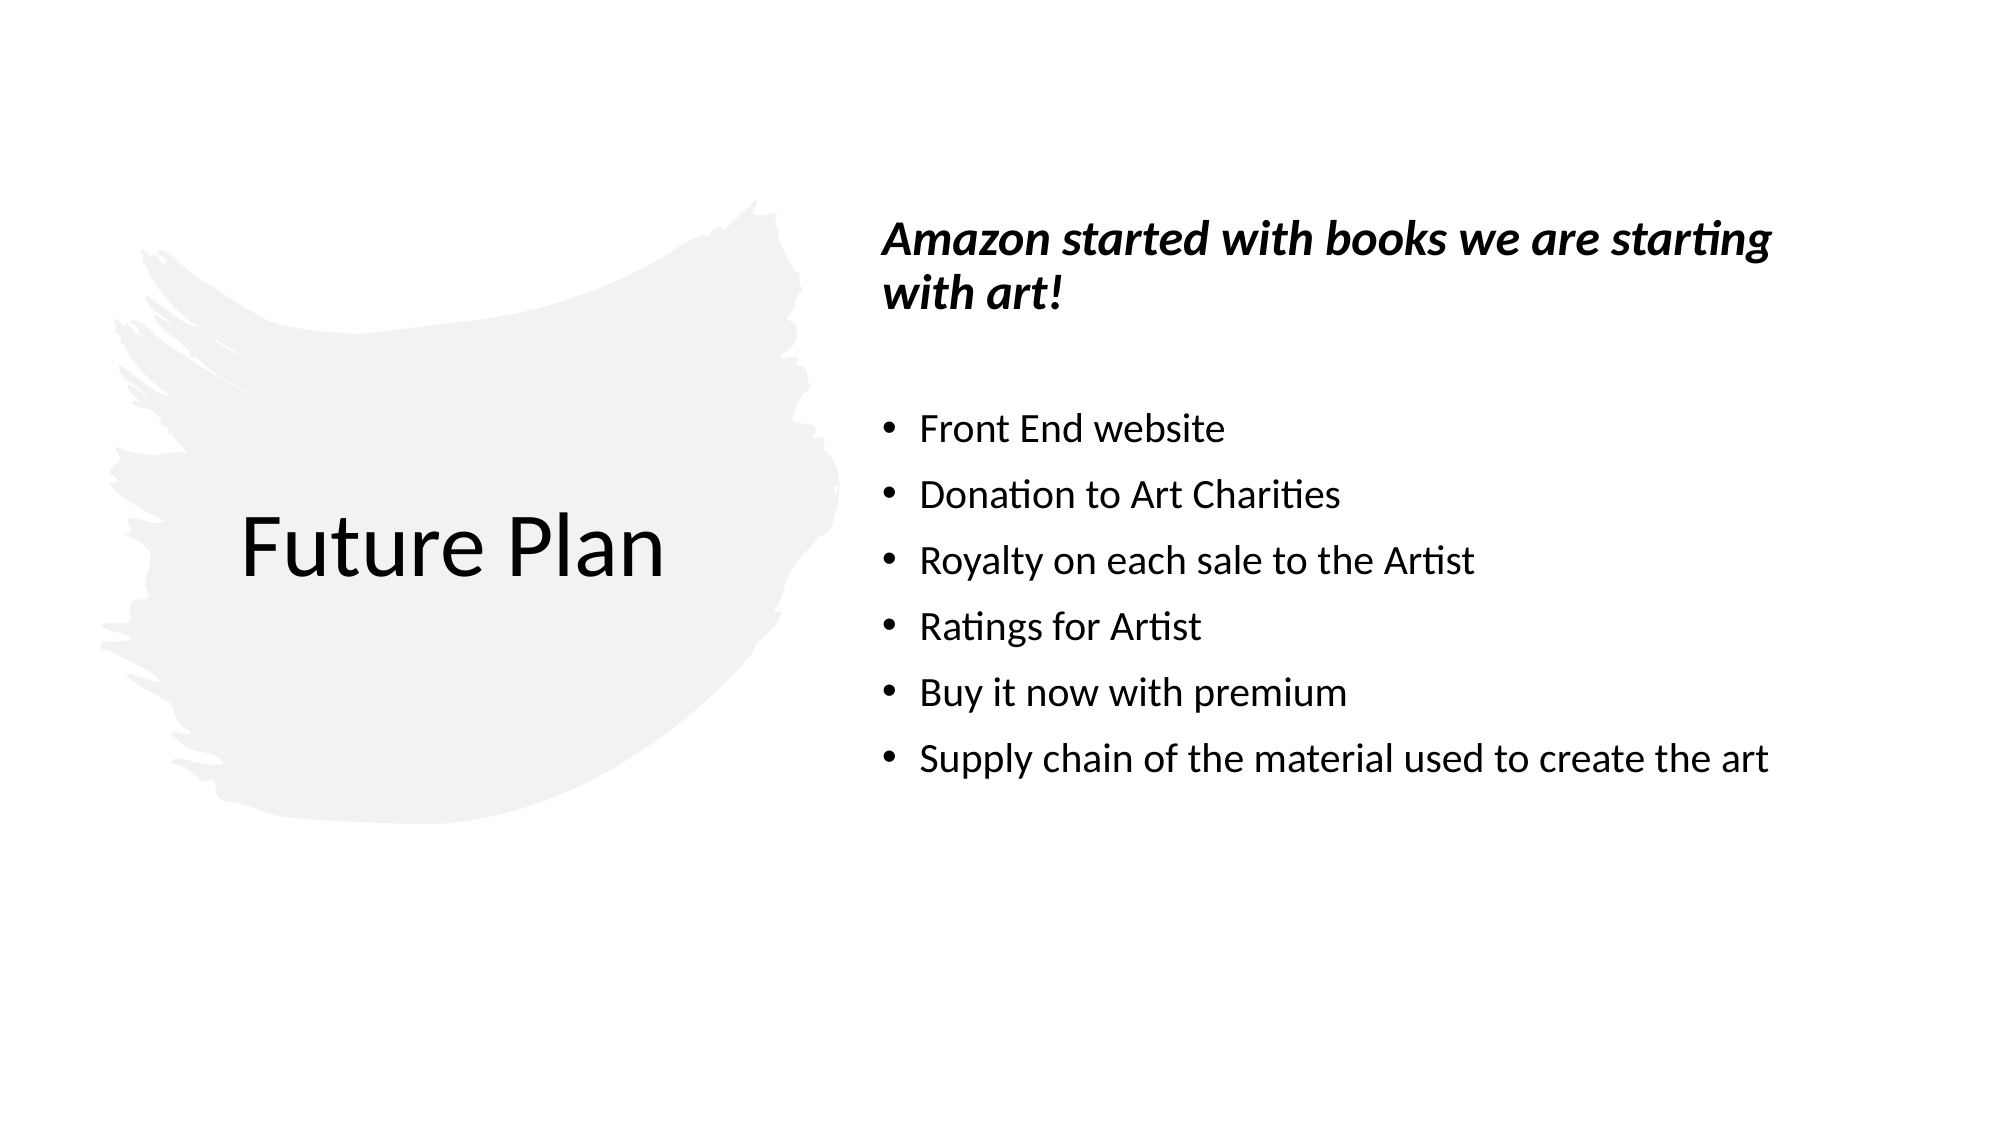

Amazon started with books we are starting with art!

Front End website
Donation to Art Charities
Royalty on each sale to the Artist
Ratings for Artist
Buy it now with premium
Supply chain of the material used to create the art

# Future Plan